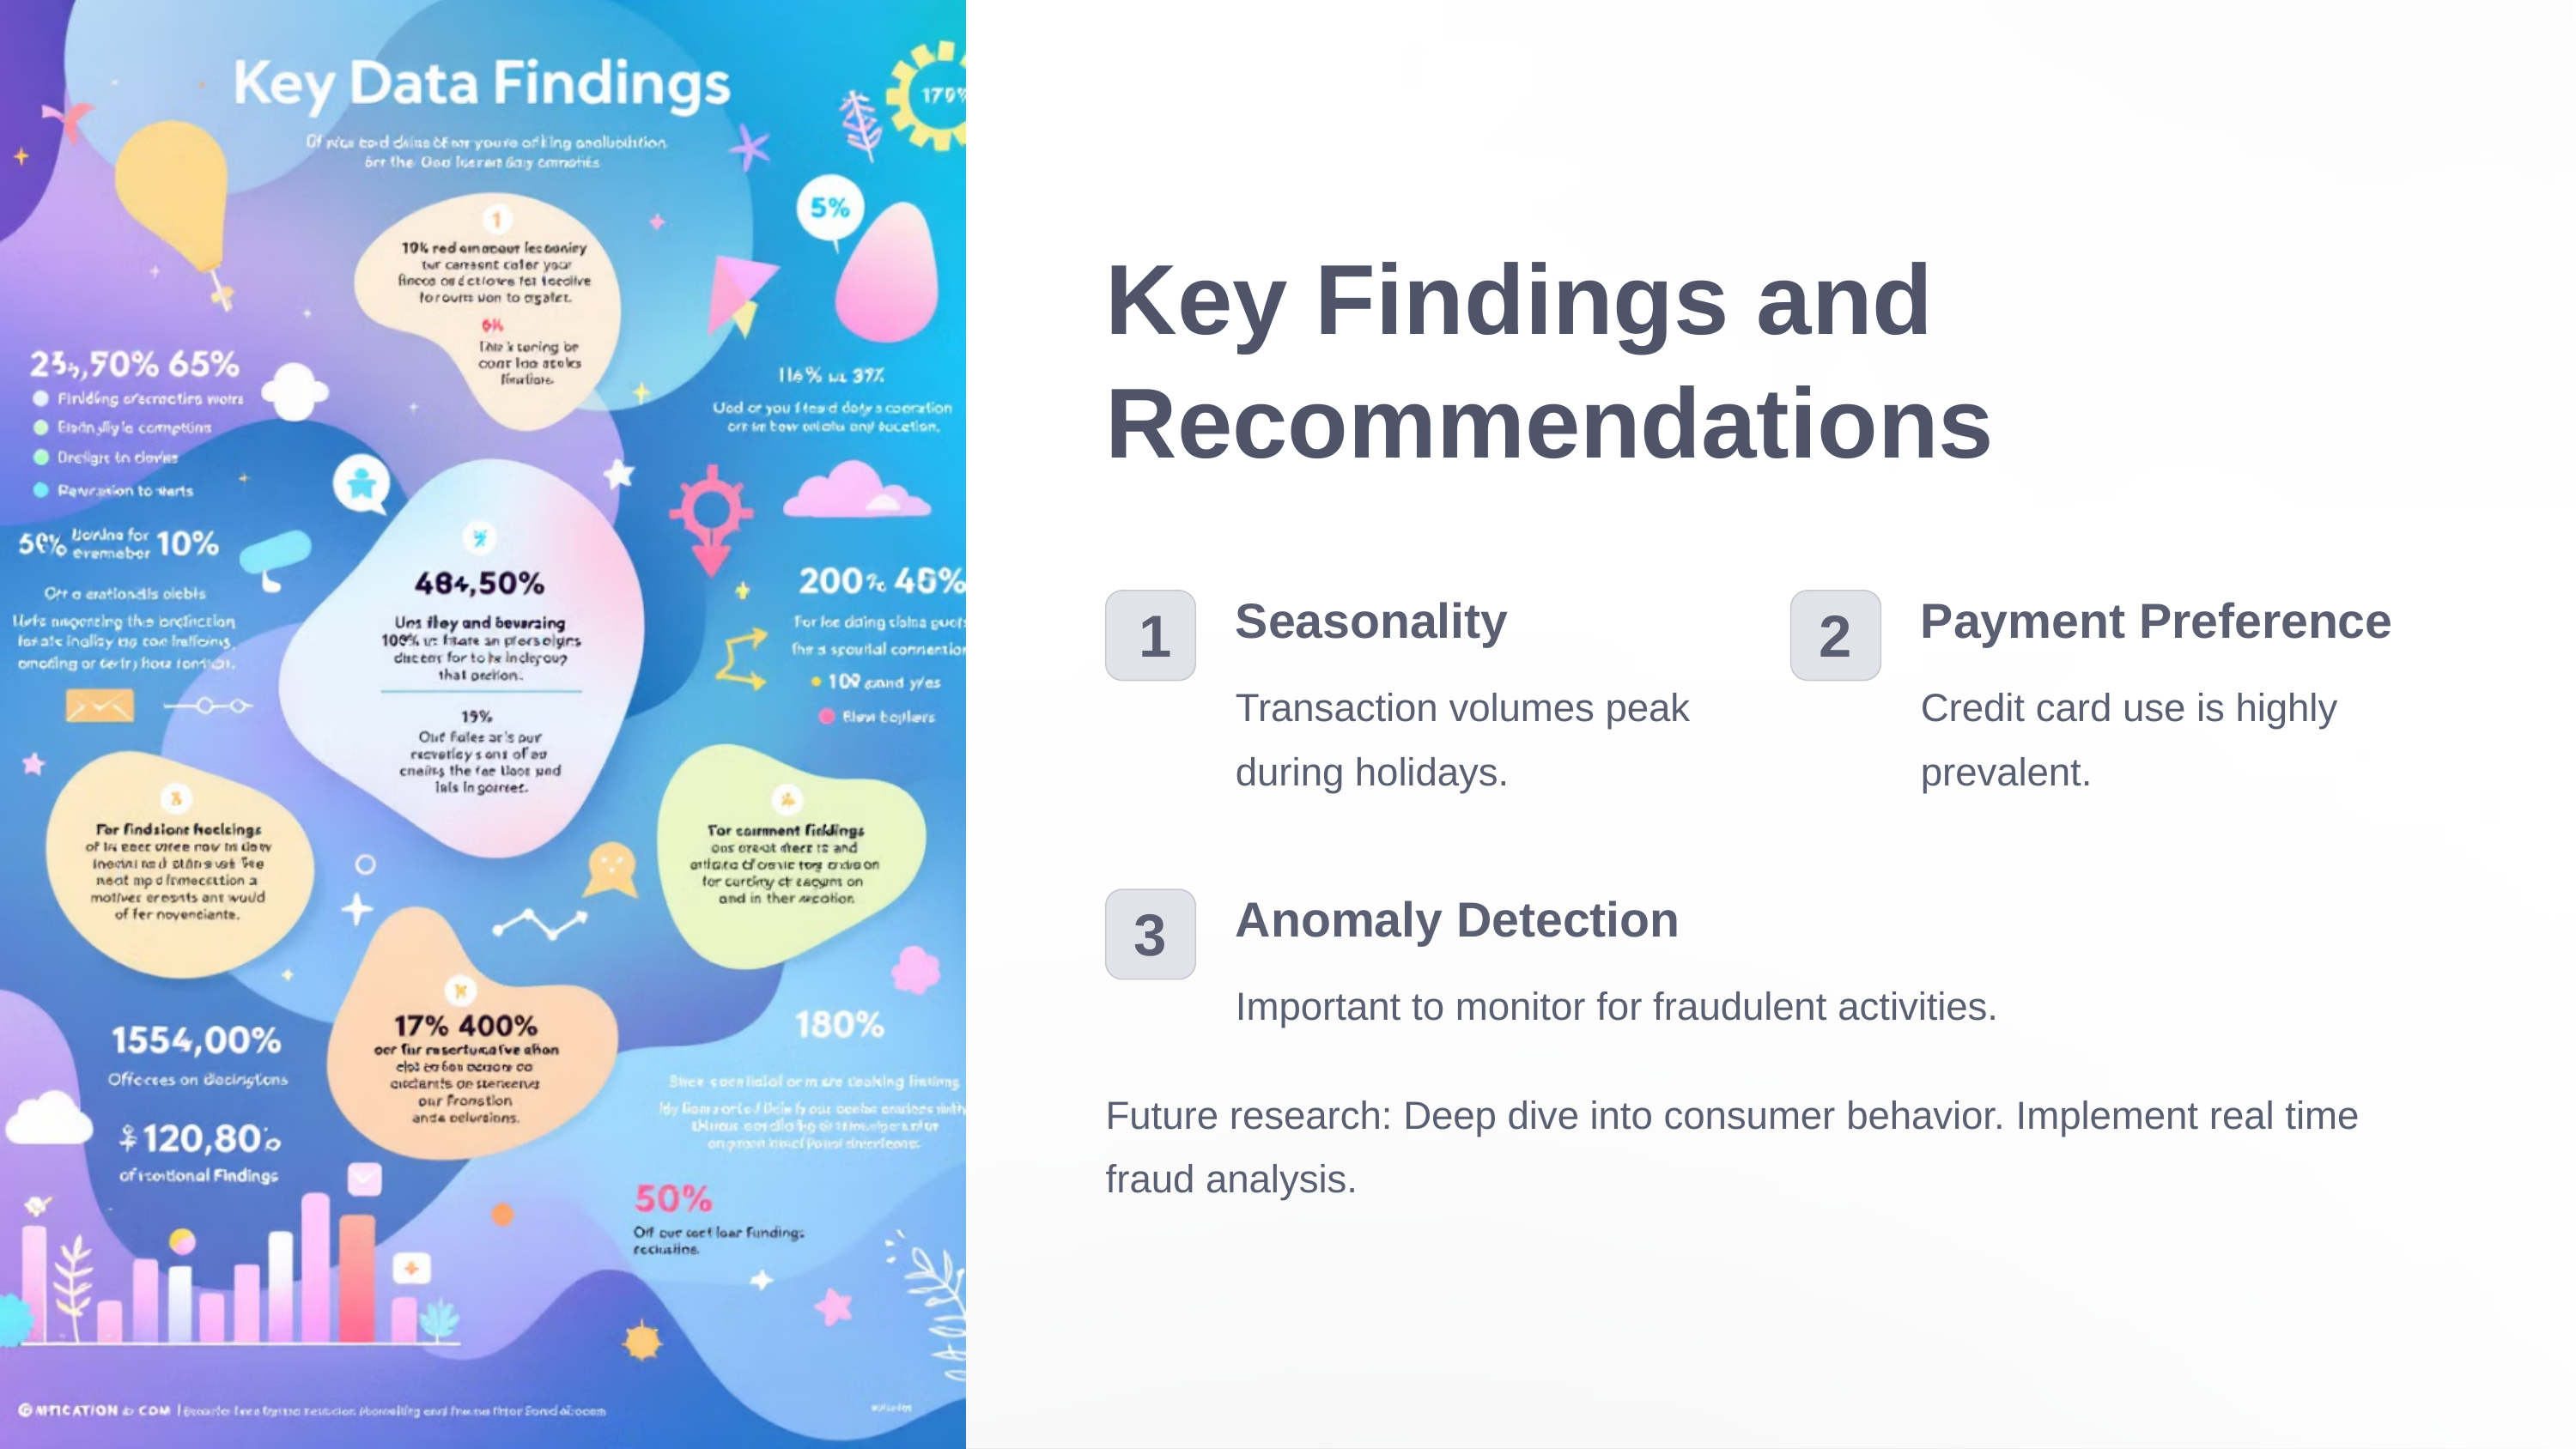

Key Findings and Recommendations

Seasonality

Payment Preference

1

2

Transaction volumes peak during holidays.

Credit card use is highly prevalent.

Anomaly Detection

3

Important to monitor for fraudulent activities.

Future research: Deep dive into consumer behavior. Implement real time fraud analysis.